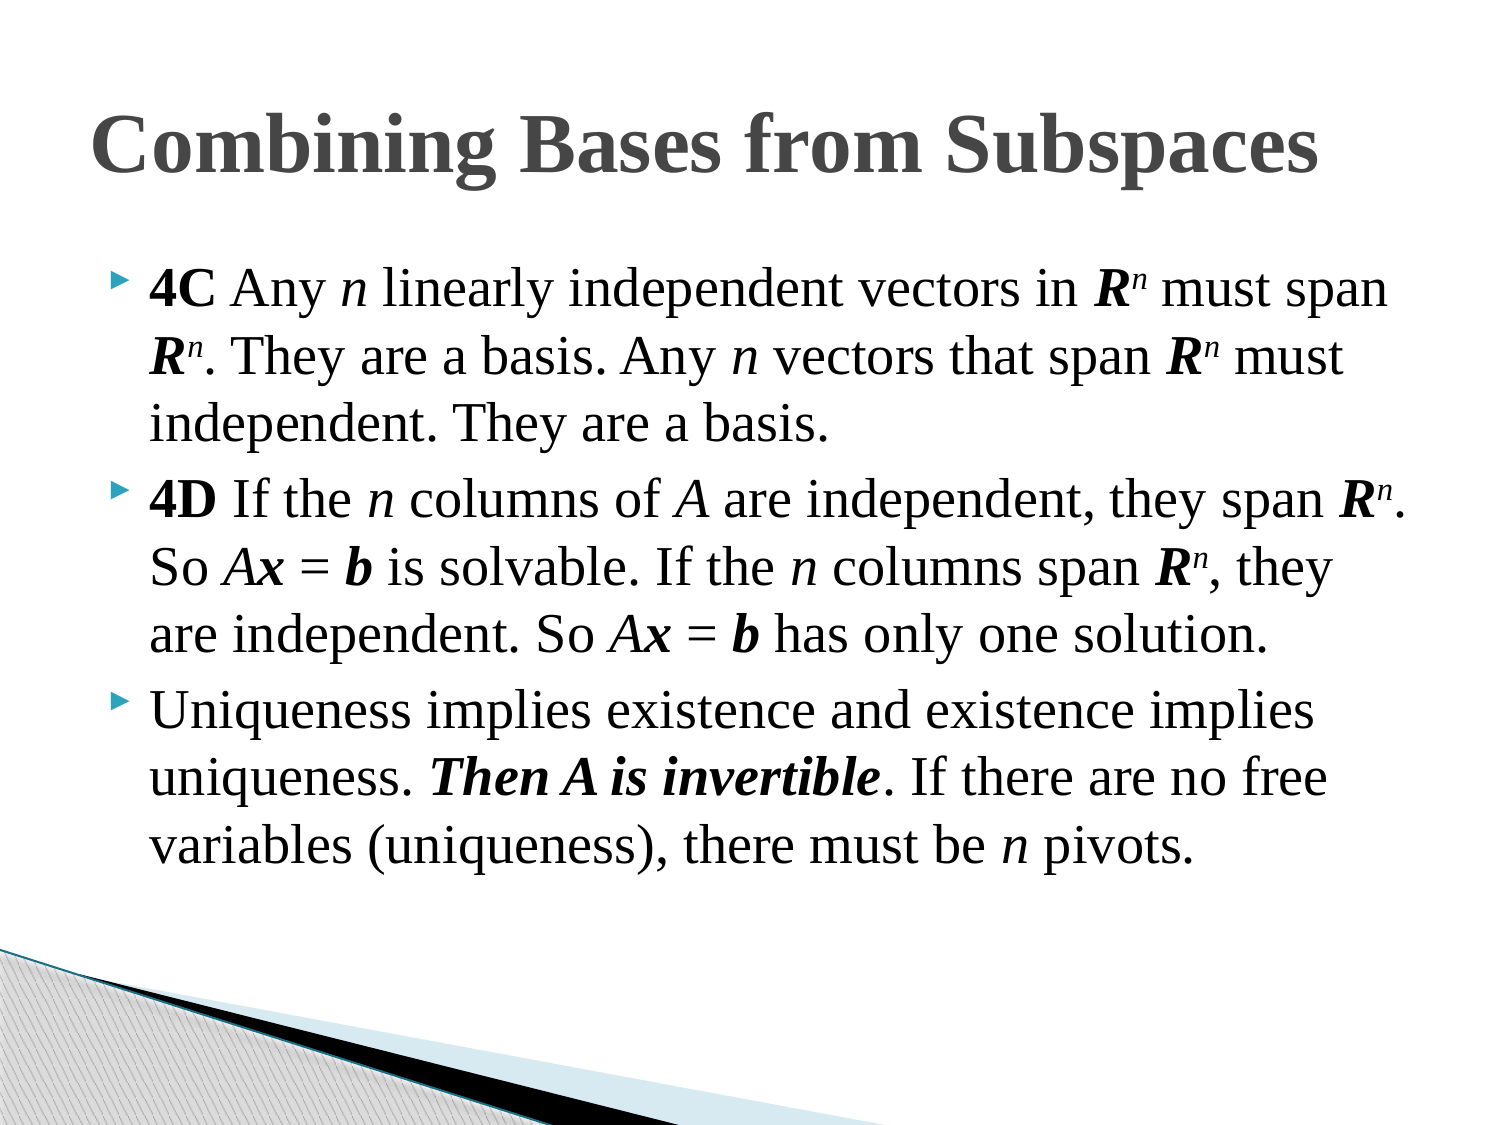

# Combining Bases from Subspaces
4C Any n linearly independent vectors in Rn must span Rn. They are a basis. Any n vectors that span Rn must independent. They are a basis.
4D If the n columns of A are independent, they span Rn. So Ax = b is solvable. If the n columns span Rn, they are independent. So Ax = b has only one solution.
Uniqueness implies existence and existence implies uniqueness. Then A is invertible. If there are no free variables (uniqueness), there must be n pivots.